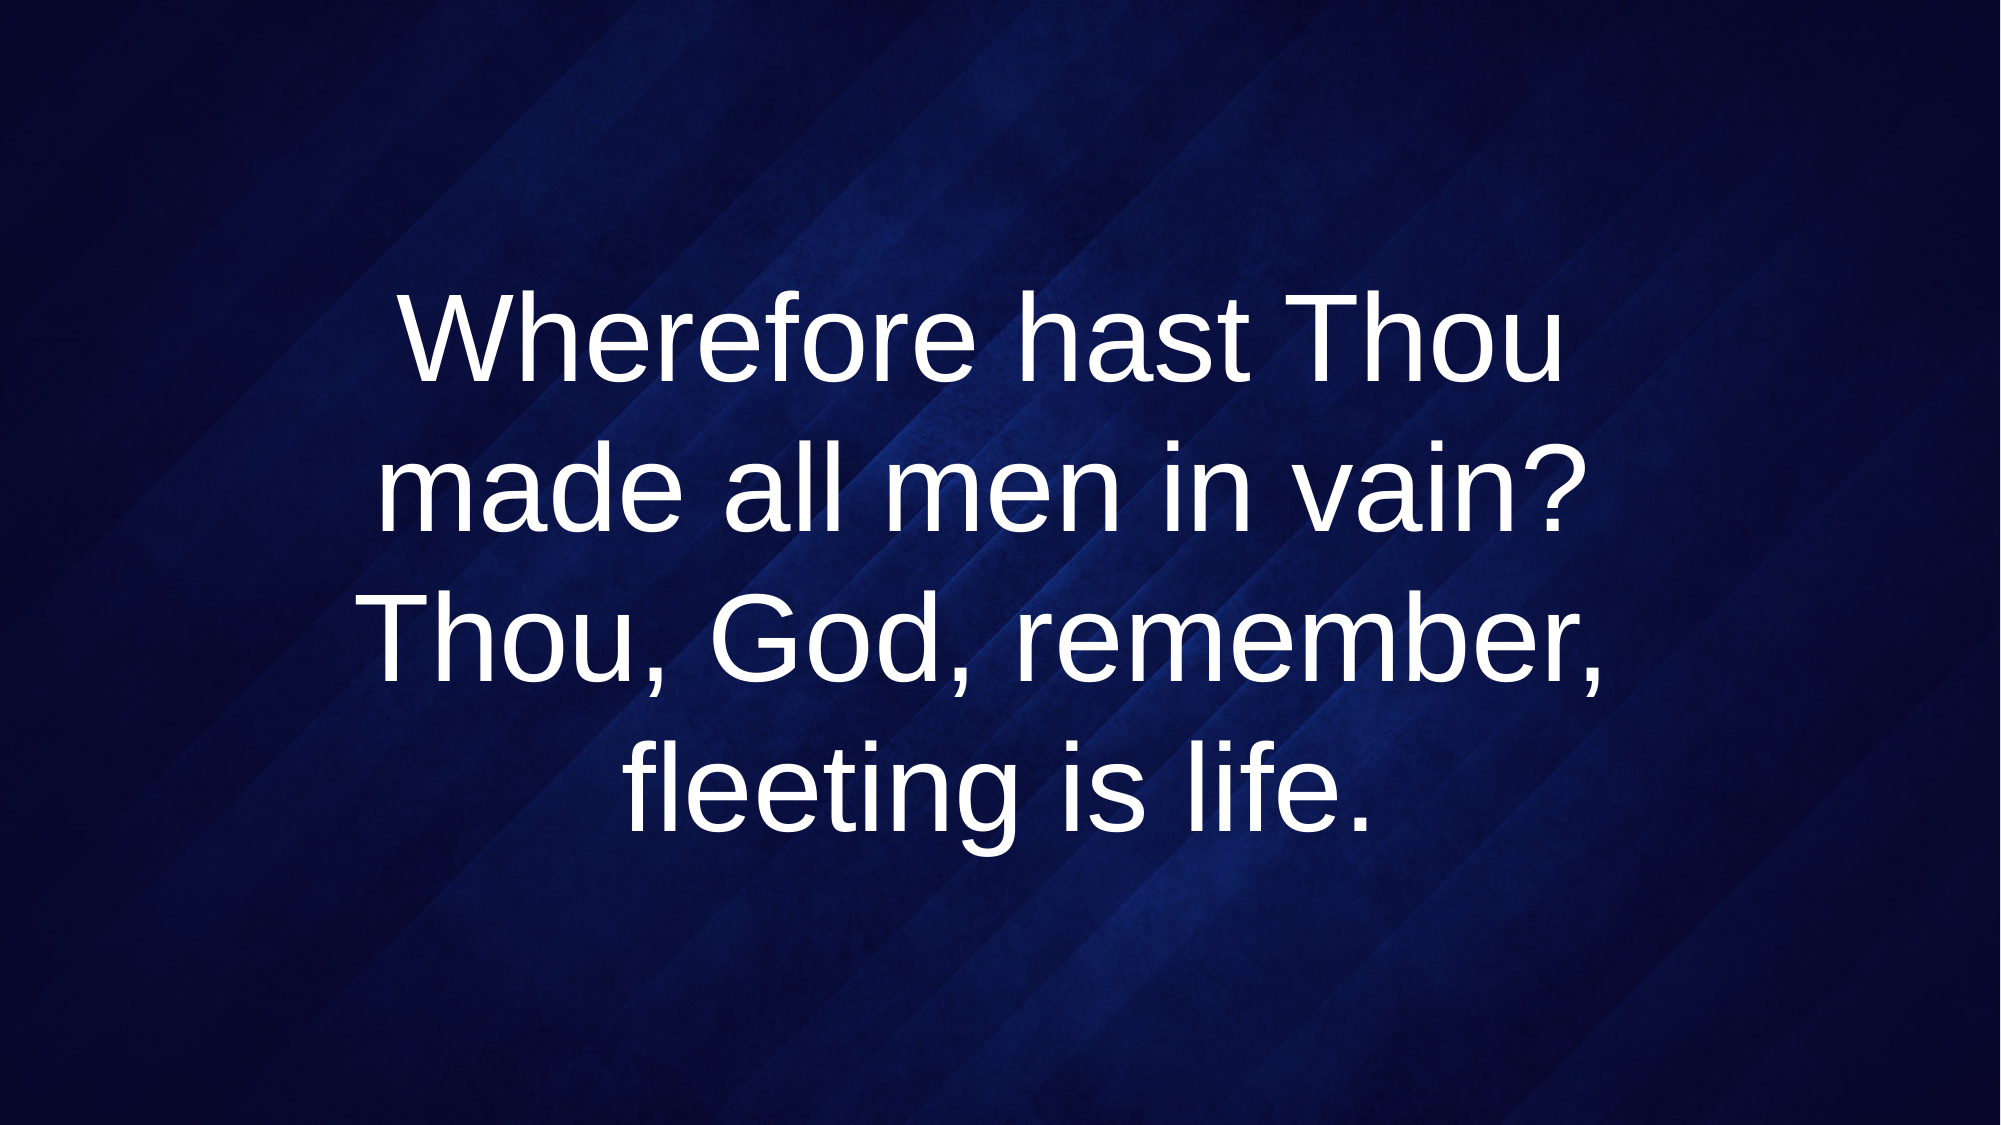

# Wherefore hast Thou made all men in vain? Thou, God, remember, fleeting is life.